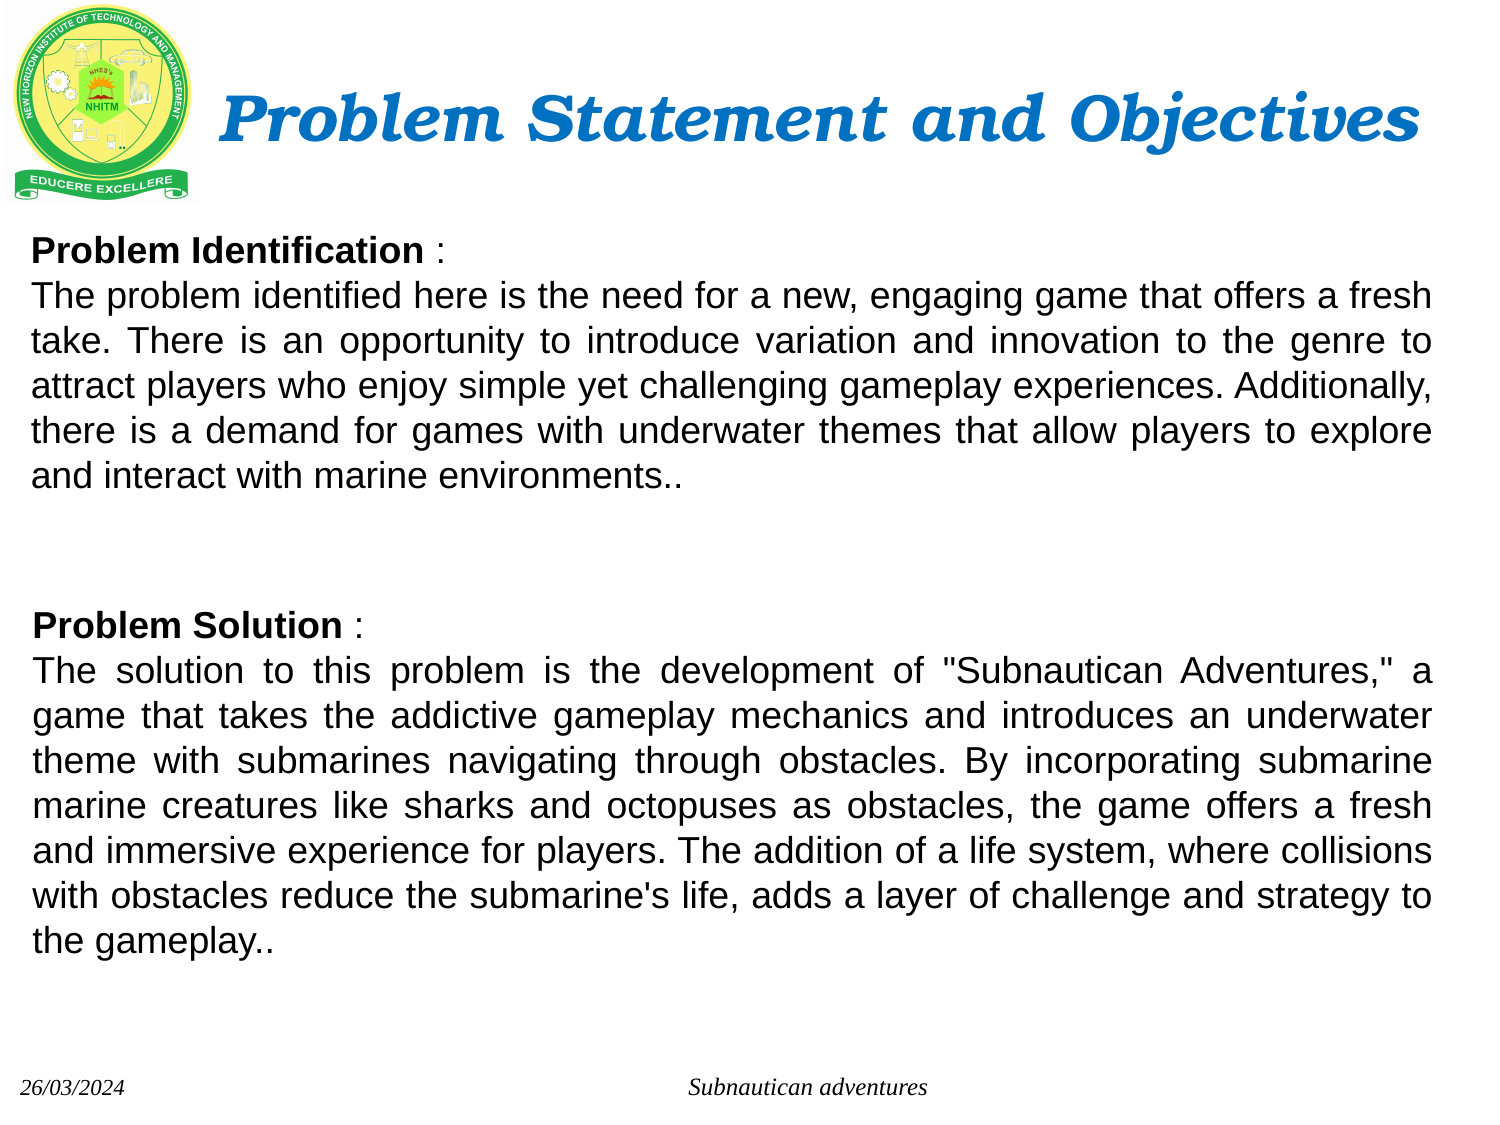

Problem Statement and Objectives
Problem Identification :
The problem identified here is the need for a new, engaging game that offers a fresh take. There is an opportunity to introduce variation and innovation to the genre to attract players who enjoy simple yet challenging gameplay experiences. Additionally, there is a demand for games with underwater themes that allow players to explore and interact with marine environments..

Problem Solution :
The solution to this problem is the development of "Subnautican Adventures," a game that takes the addictive gameplay mechanics and introduces an underwater theme with submarines navigating through obstacles. By incorporating submarine marine creatures like sharks and octopuses as obstacles, the game offers a fresh and immersive experience for players. The addition of a life system, where collisions with obstacles reduce the submarine's life, adds a layer of challenge and strategy to the gameplay..
Subnautican adventures
26/03/2024